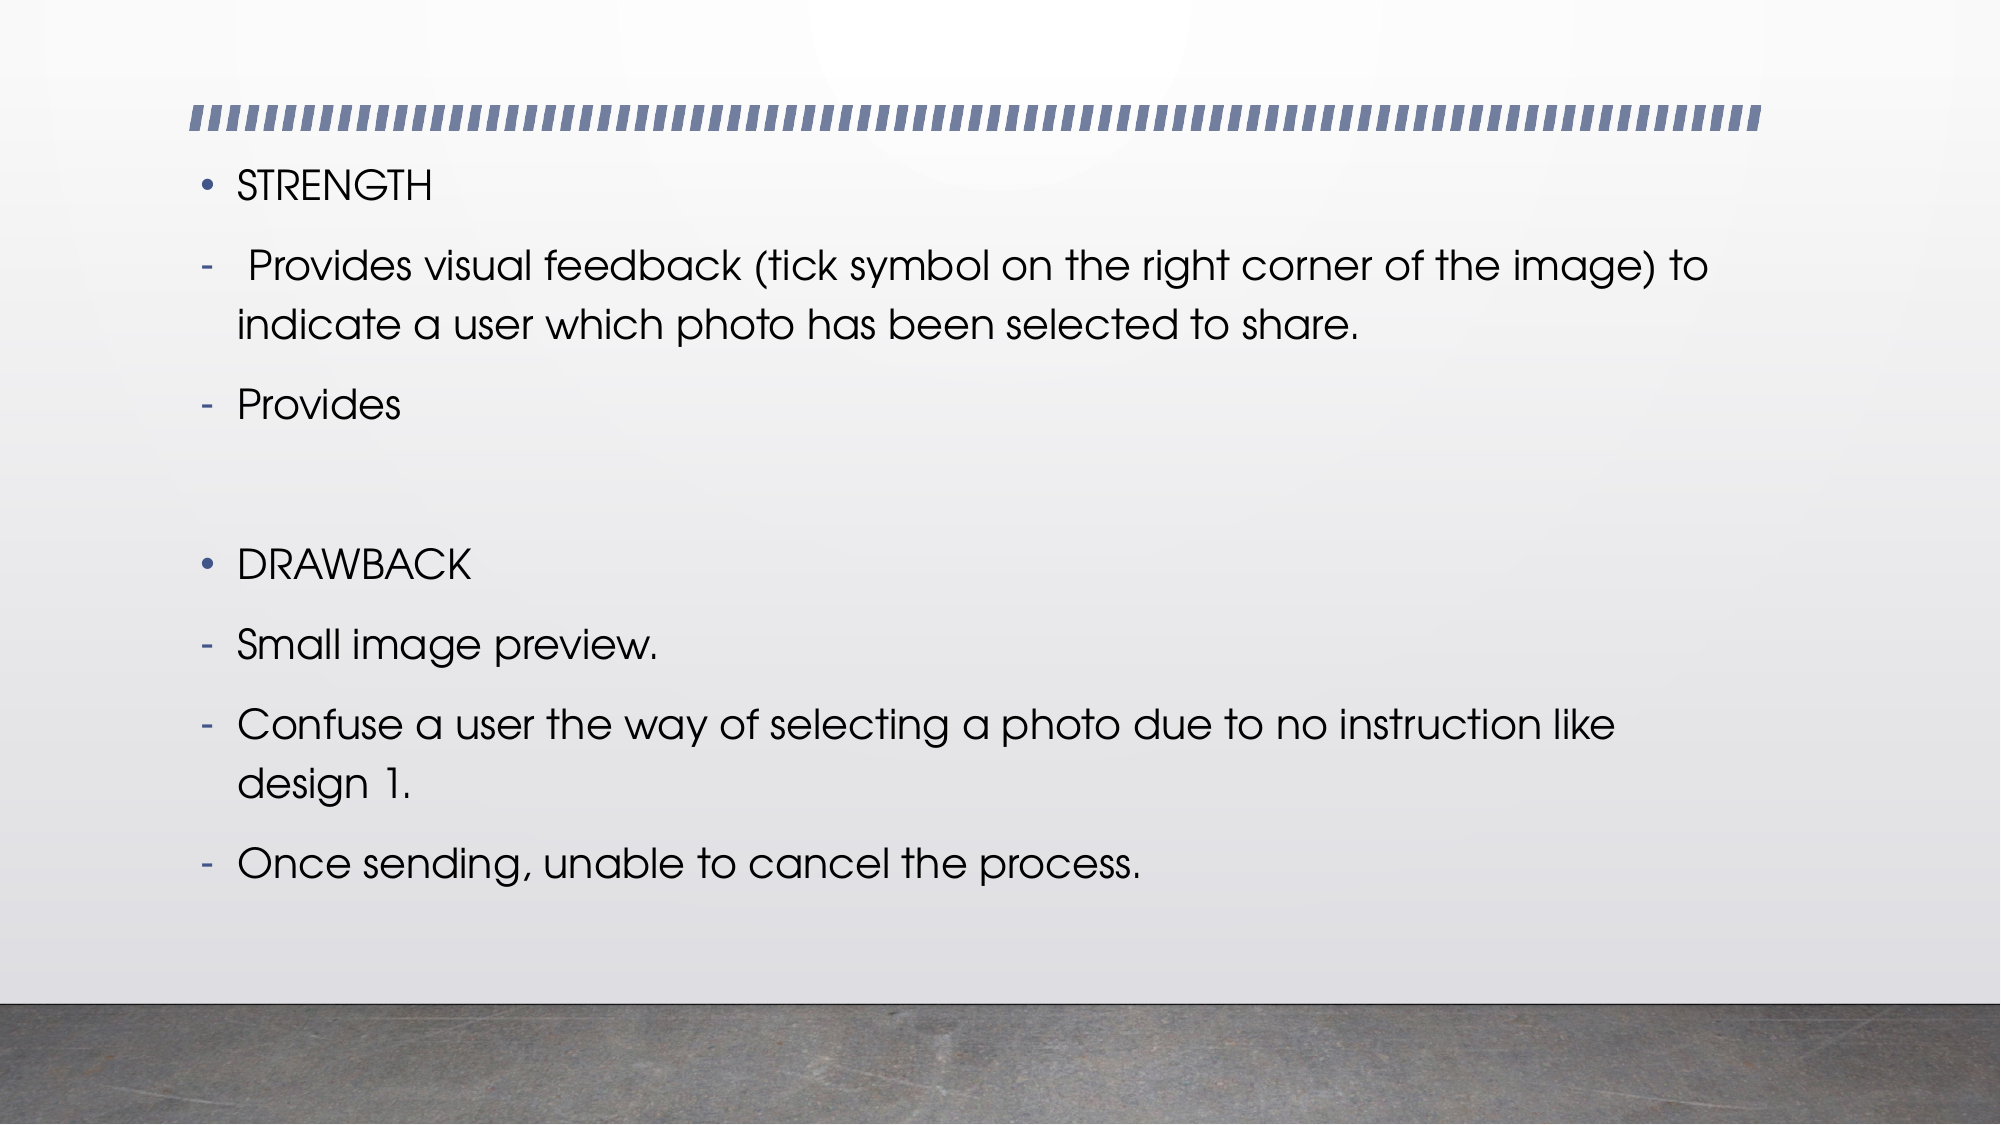

STRENGTH
 Provides visual feedback (tick symbol on the right corner of the image) to indicate a user which photo has been selected to share.
Provides

DRAWBACK
Small image preview.
Confuse a user the way of selecting a photo due to no instruction like design 1.
Once sending, unable to cancel the process.